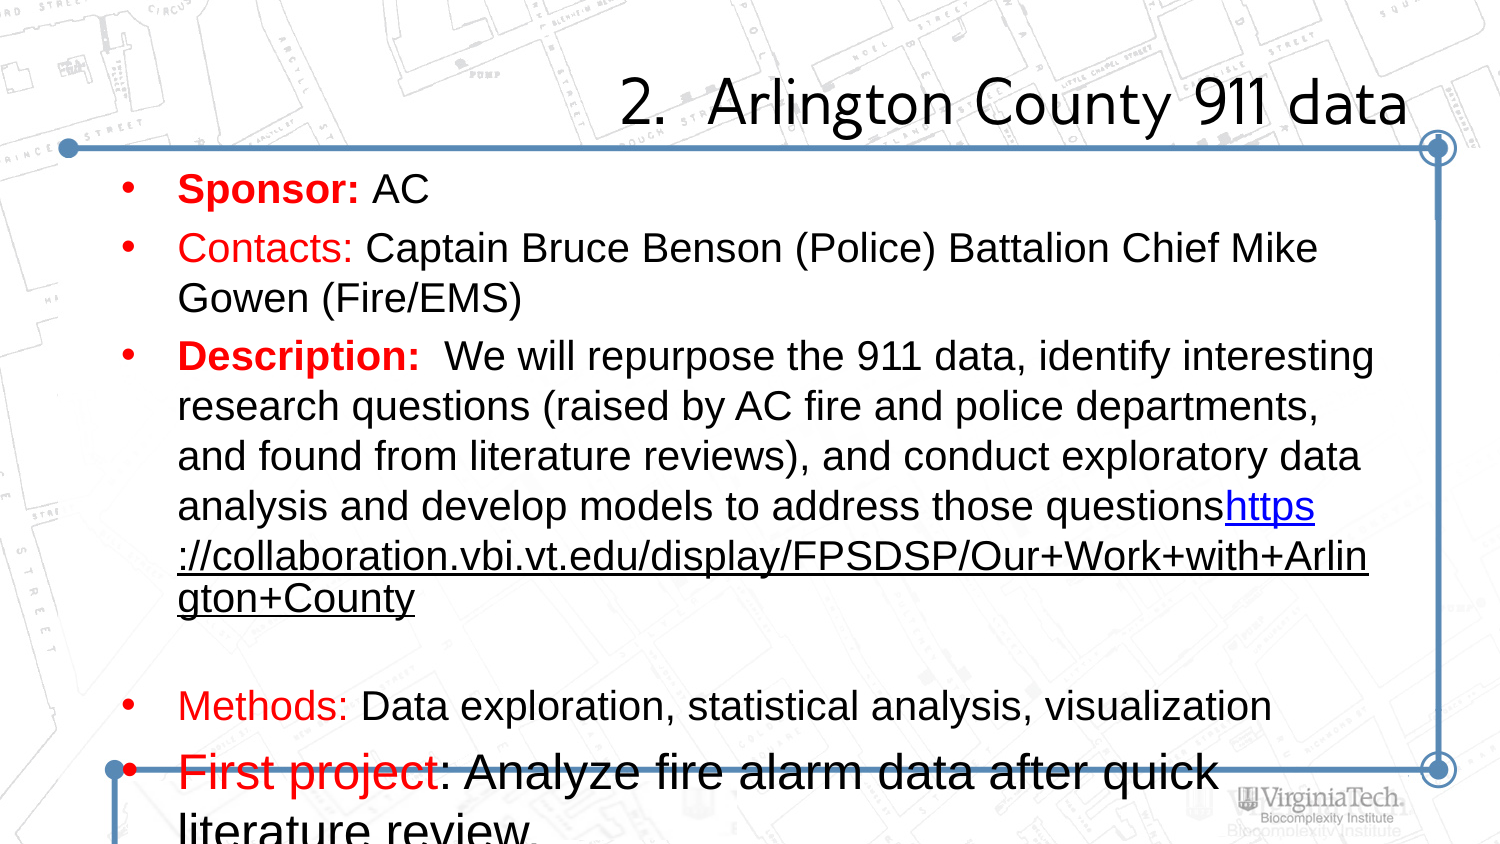

# 2.  Arlington County 911 data
Sponsor: AC
Contacts: Captain Bruce Benson (Police) Battalion Chief Mike Gowen (Fire/EMS)
Description:  We will repurpose the 911 data, identify interesting research questions (raised by AC fire and police departments, and found from literature reviews), and conduct exploratory data analysis and develop models to address those questionshttps://collaboration.vbi.vt.edu/display/FPSDSP/Our+Work+with+Arlington+County
Methods: Data exploration, statistical analysis, visualization
First project: Analyze fire alarm data after quick literature review.